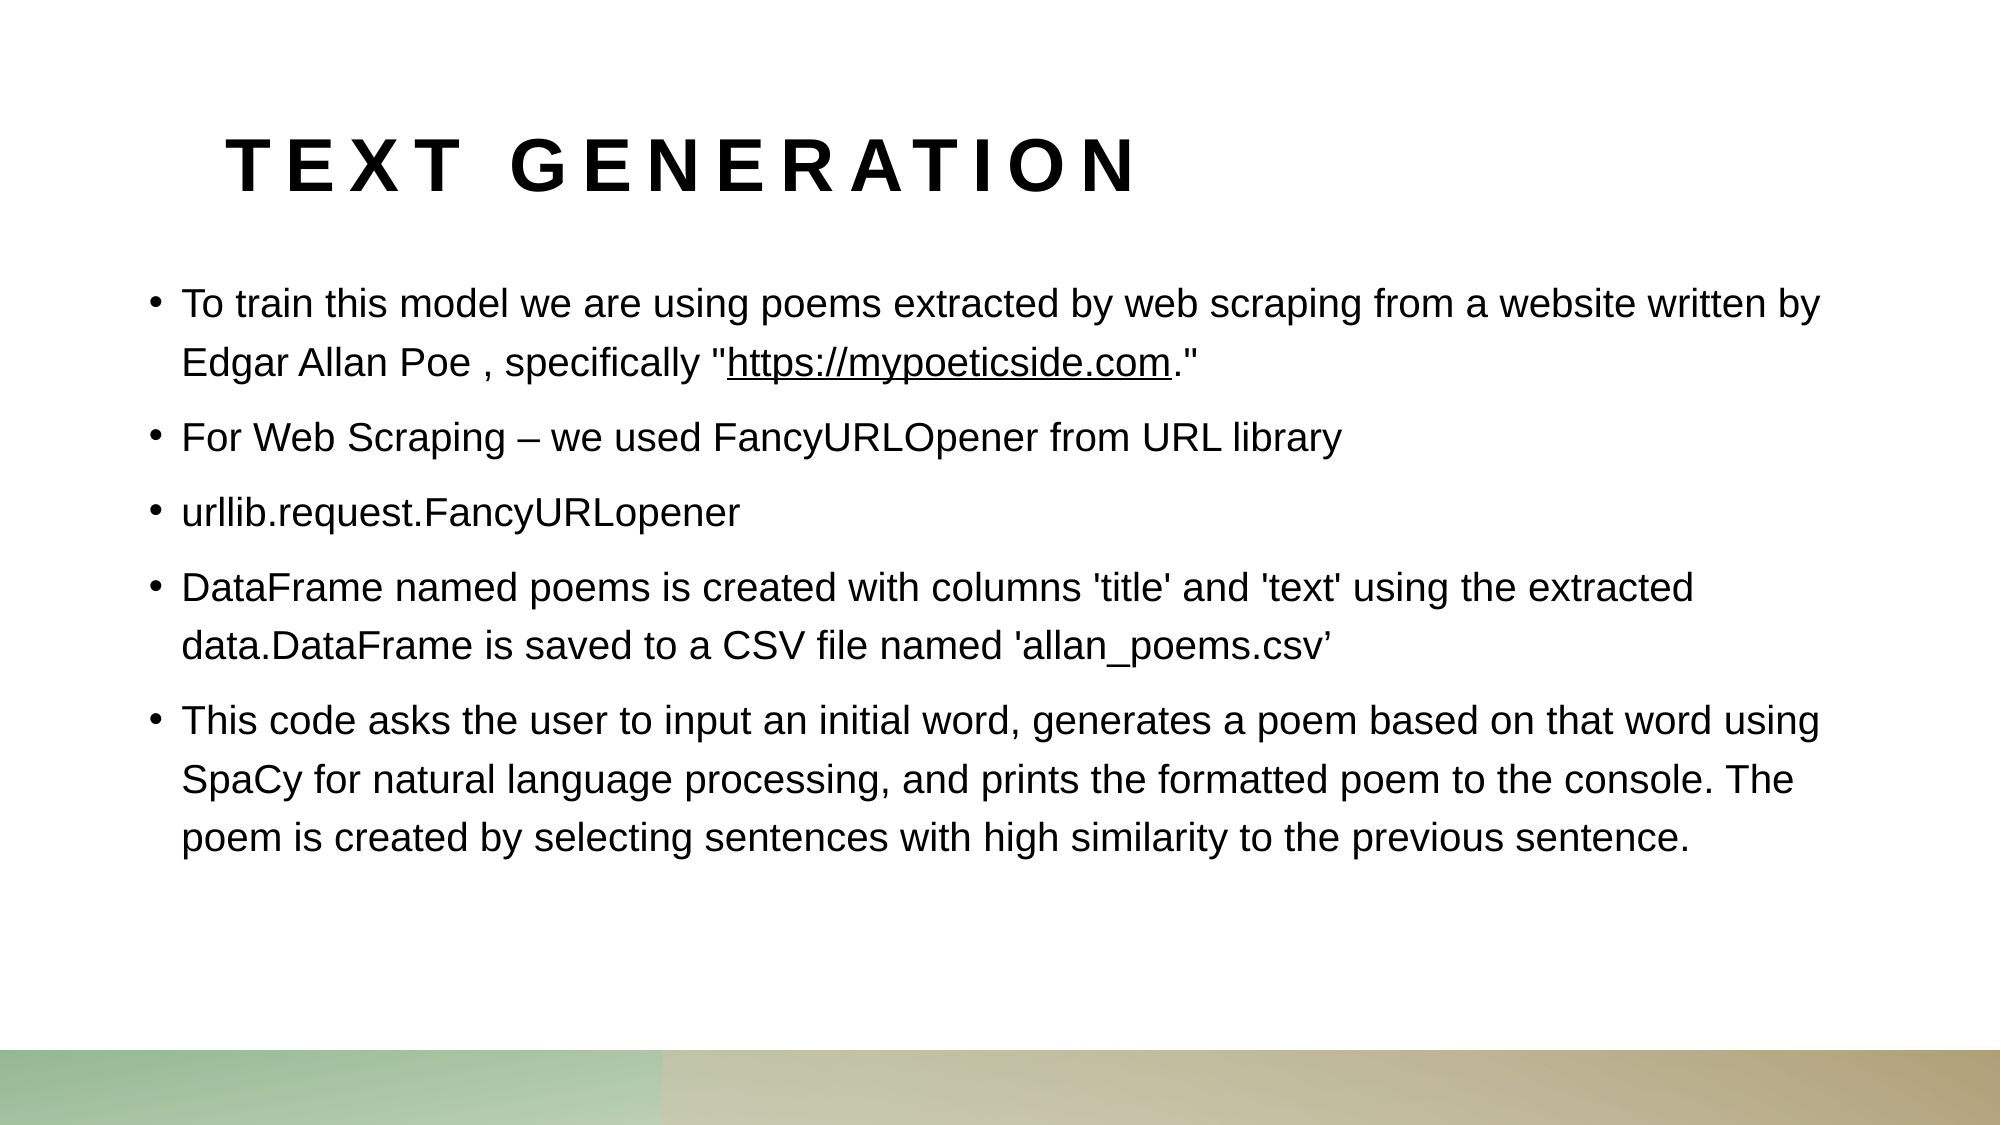

# Text Generation
To train this model we are using poems extracted by web scraping from a website written by Edgar Allan Poe , specifically "https://mypoeticside.com."
For Web Scraping – we used FancyURLOpener from URL library
urllib.request.FancyURLopener
DataFrame named poems is created with columns 'title' and 'text' using the extracted data.DataFrame is saved to a CSV file named 'allan_poems.csv’
This code asks the user to input an initial word, generates a poem based on that word using SpaCy for natural language processing, and prints the formatted poem to the console. The poem is created by selecting sentences with high similarity to the previous sentence.